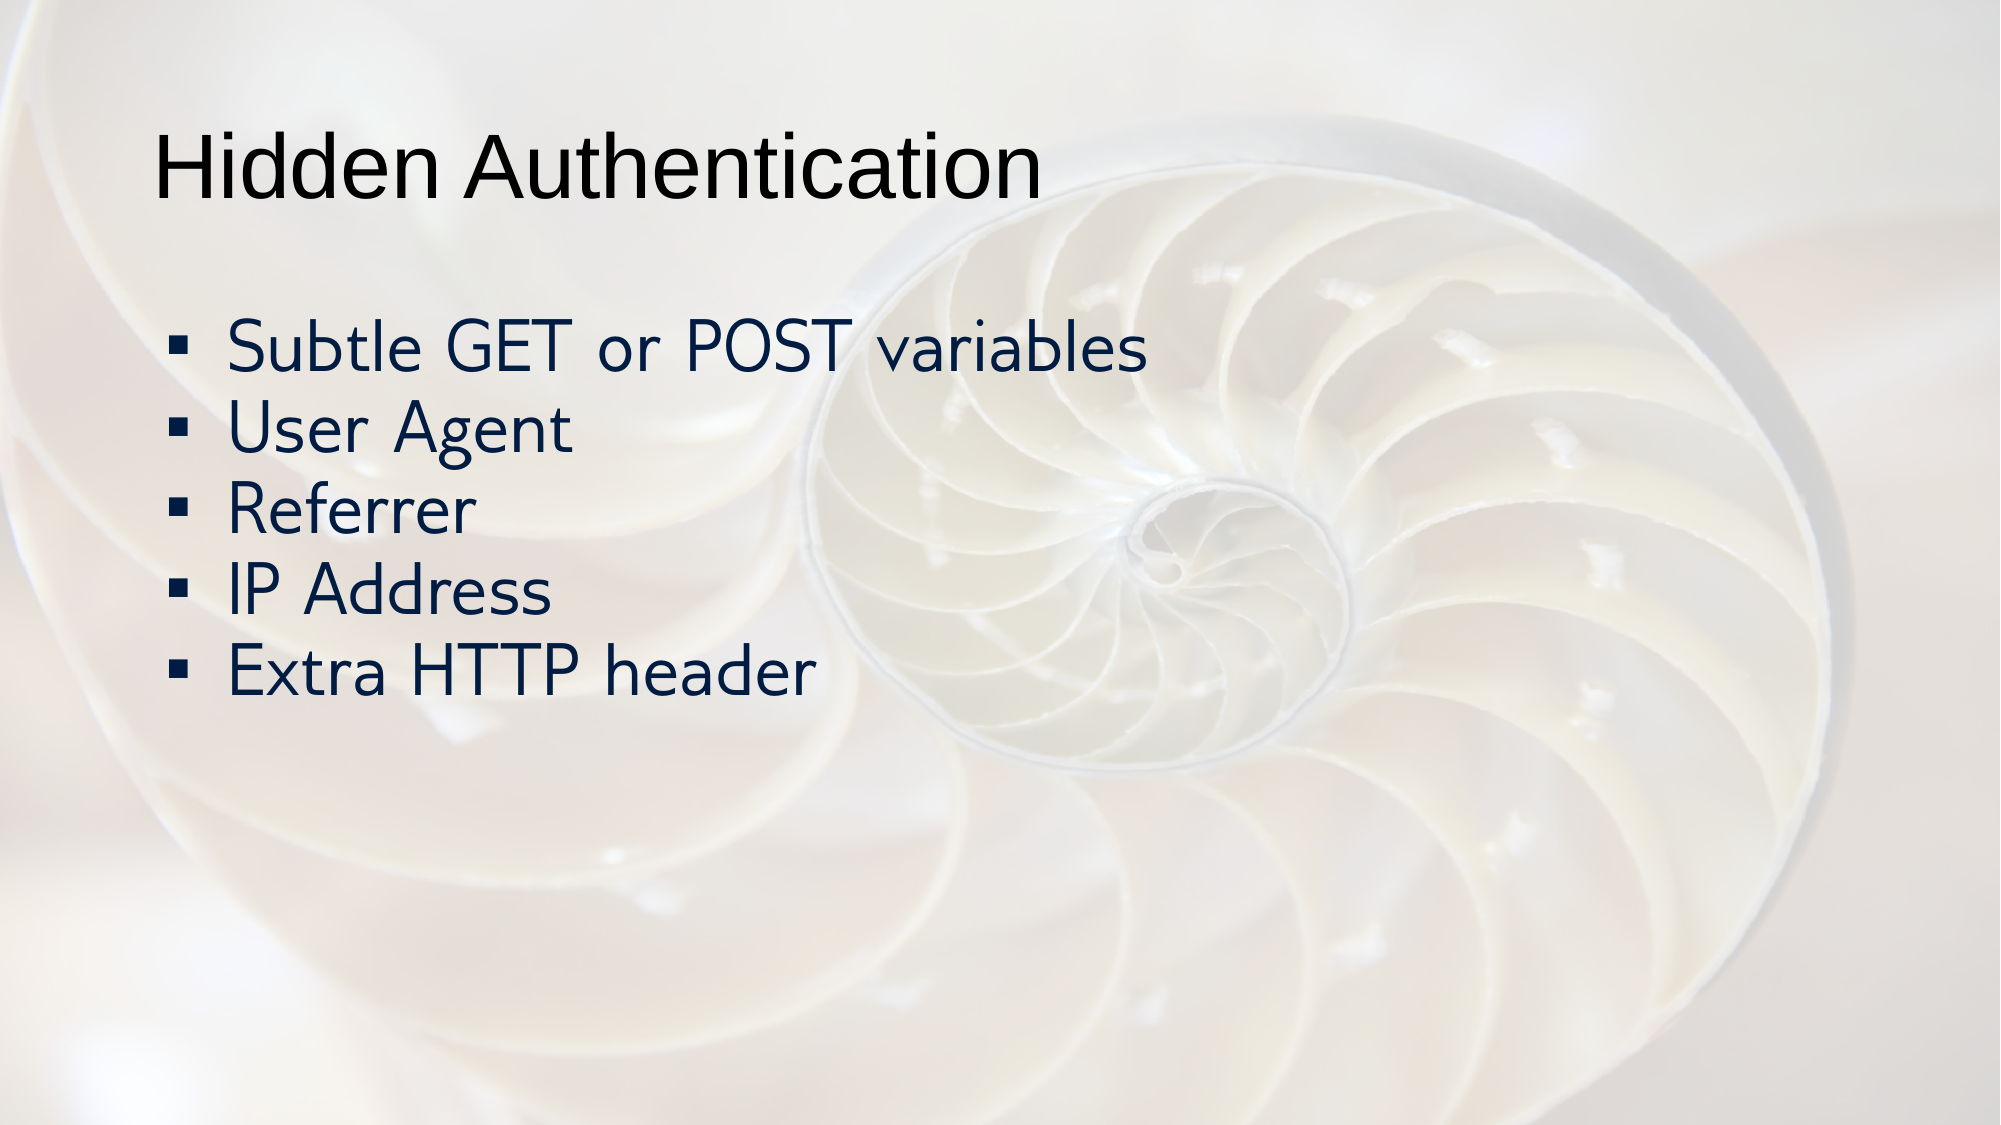

# Hidden Authentication
Subtle GET or POST variables
User Agent
Referrer
IP Address
Extra HTTP header